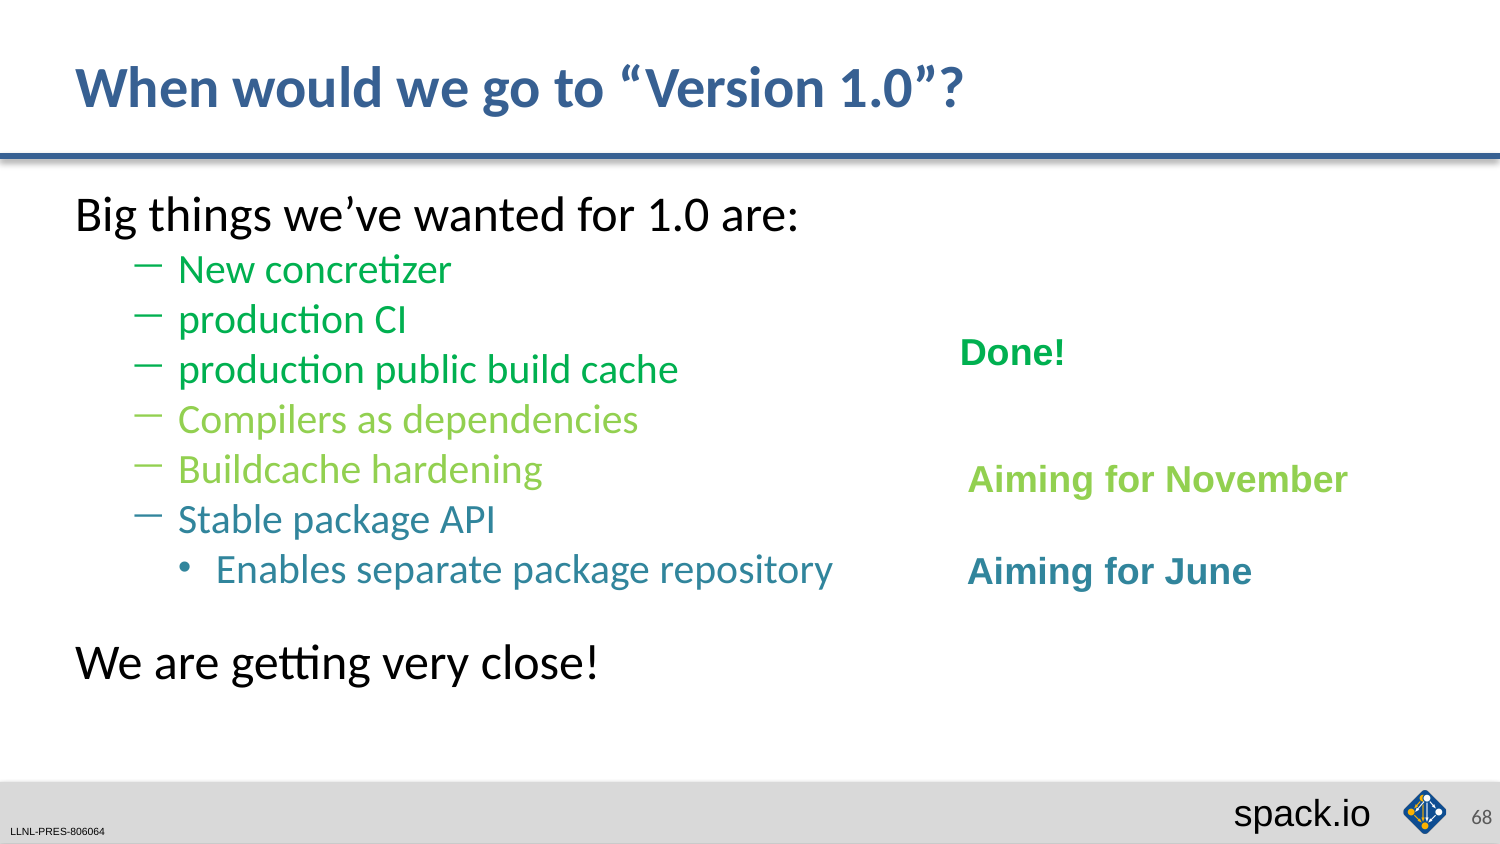

# When would we go to “Version 1.0”?
Big things we’ve wanted for 1.0 are:
New concretizer
production CI
production public build cache
Compilers as dependencies
Buildcache hardening
Stable package API
 Enables separate package repository
We are getting very close!
Done!
Aiming for November
Aiming for June